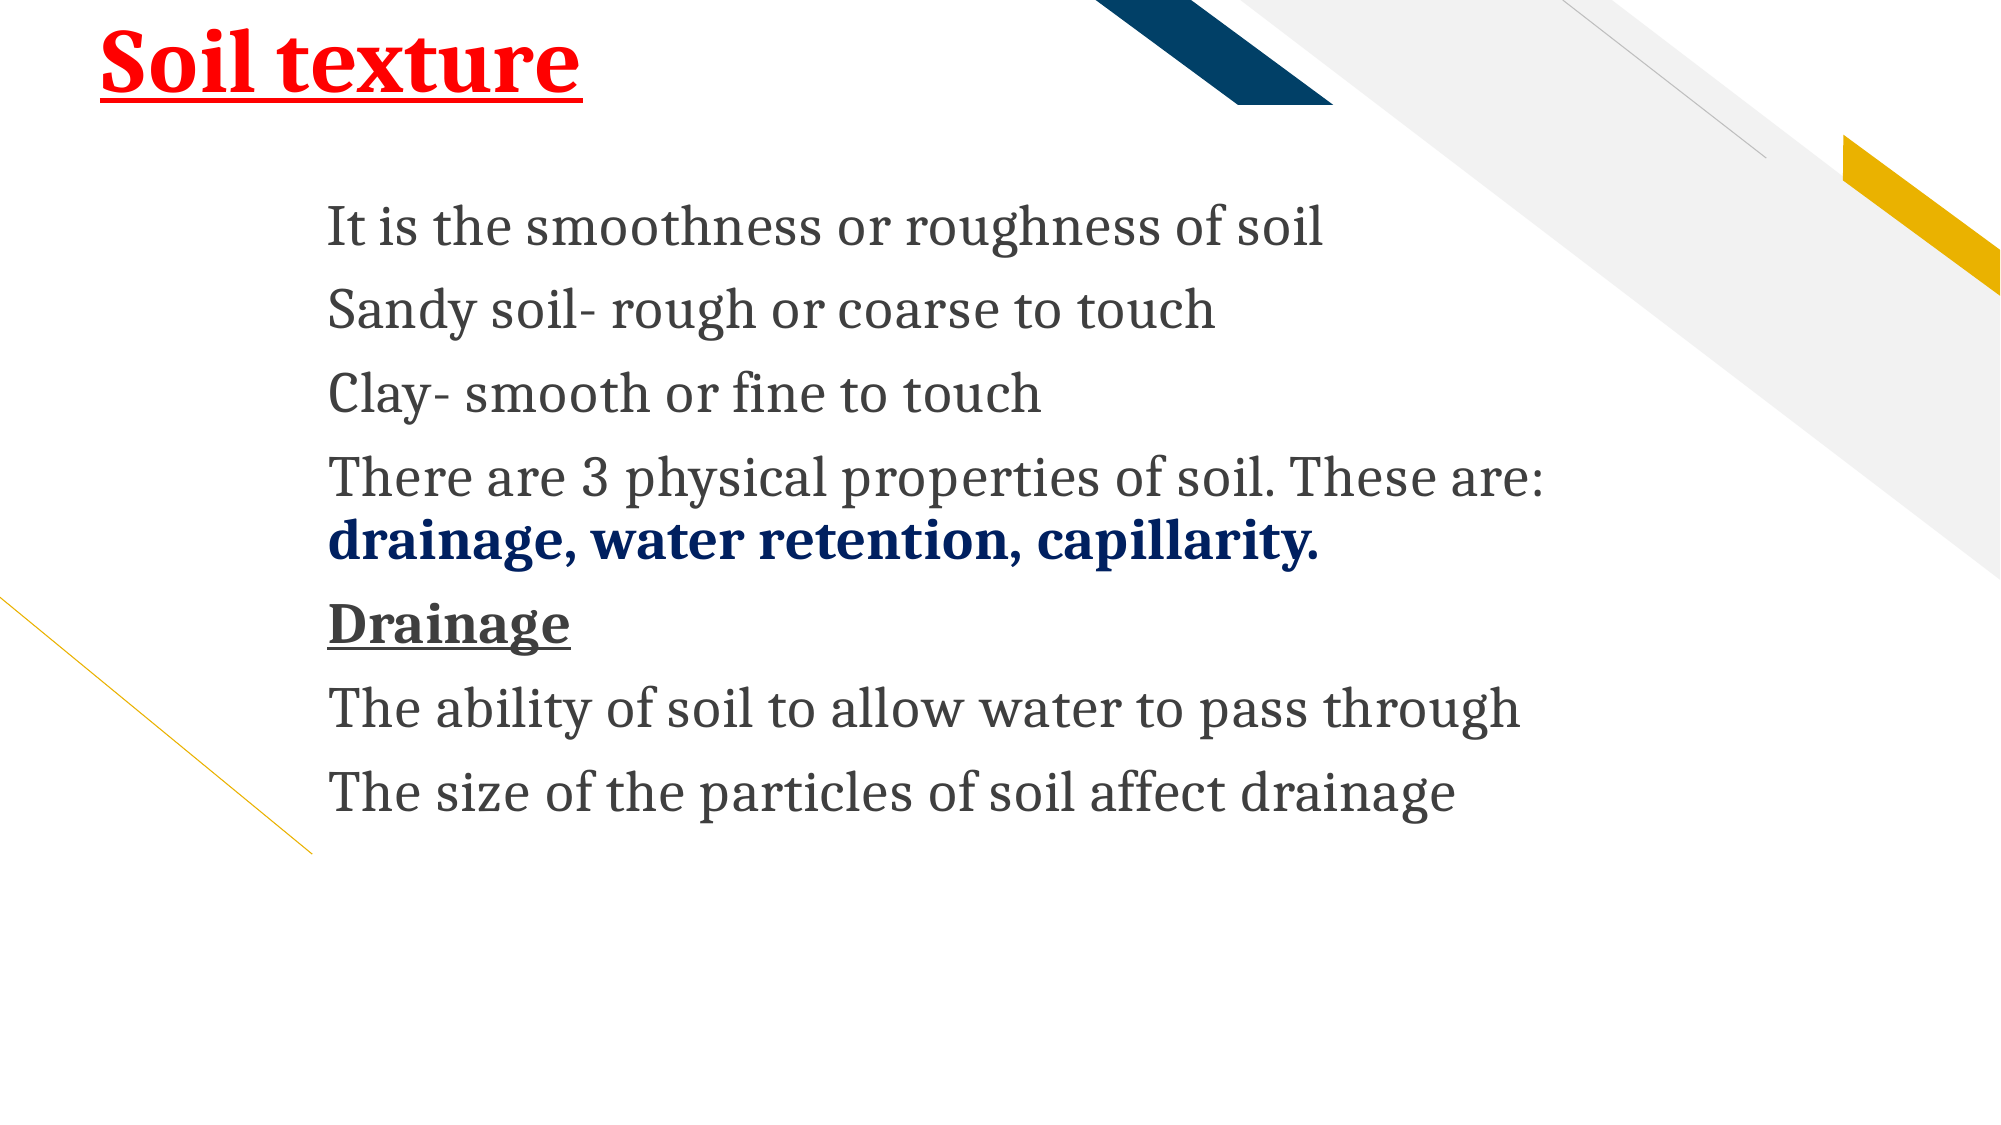

# Soil texture
It is the smoothness or roughness of soil
Sandy soil- rough or coarse to touch
Clay- smooth or fine to touch
There are 3 physical properties of soil. These are: drainage, water retention, capillarity.
Drainage
The ability of soil to allow water to pass through
The size of the particles of soil affect drainage